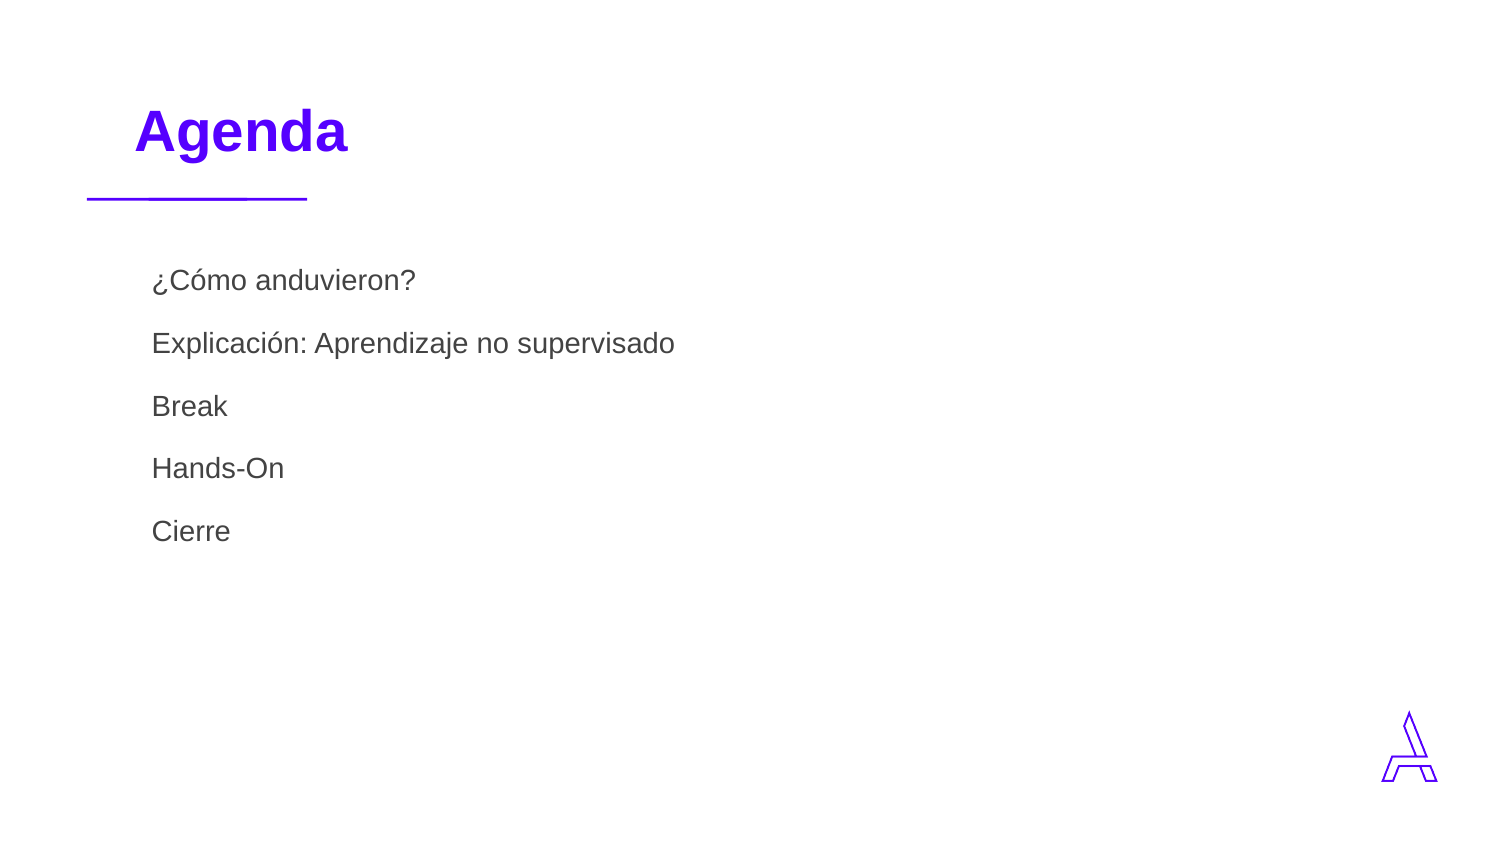

| ¿Cómo anduvieron? |
| --- |
| Explicación: Aprendizaje no supervisado |
| Break |
| Hands-On |
| Cierre |
3